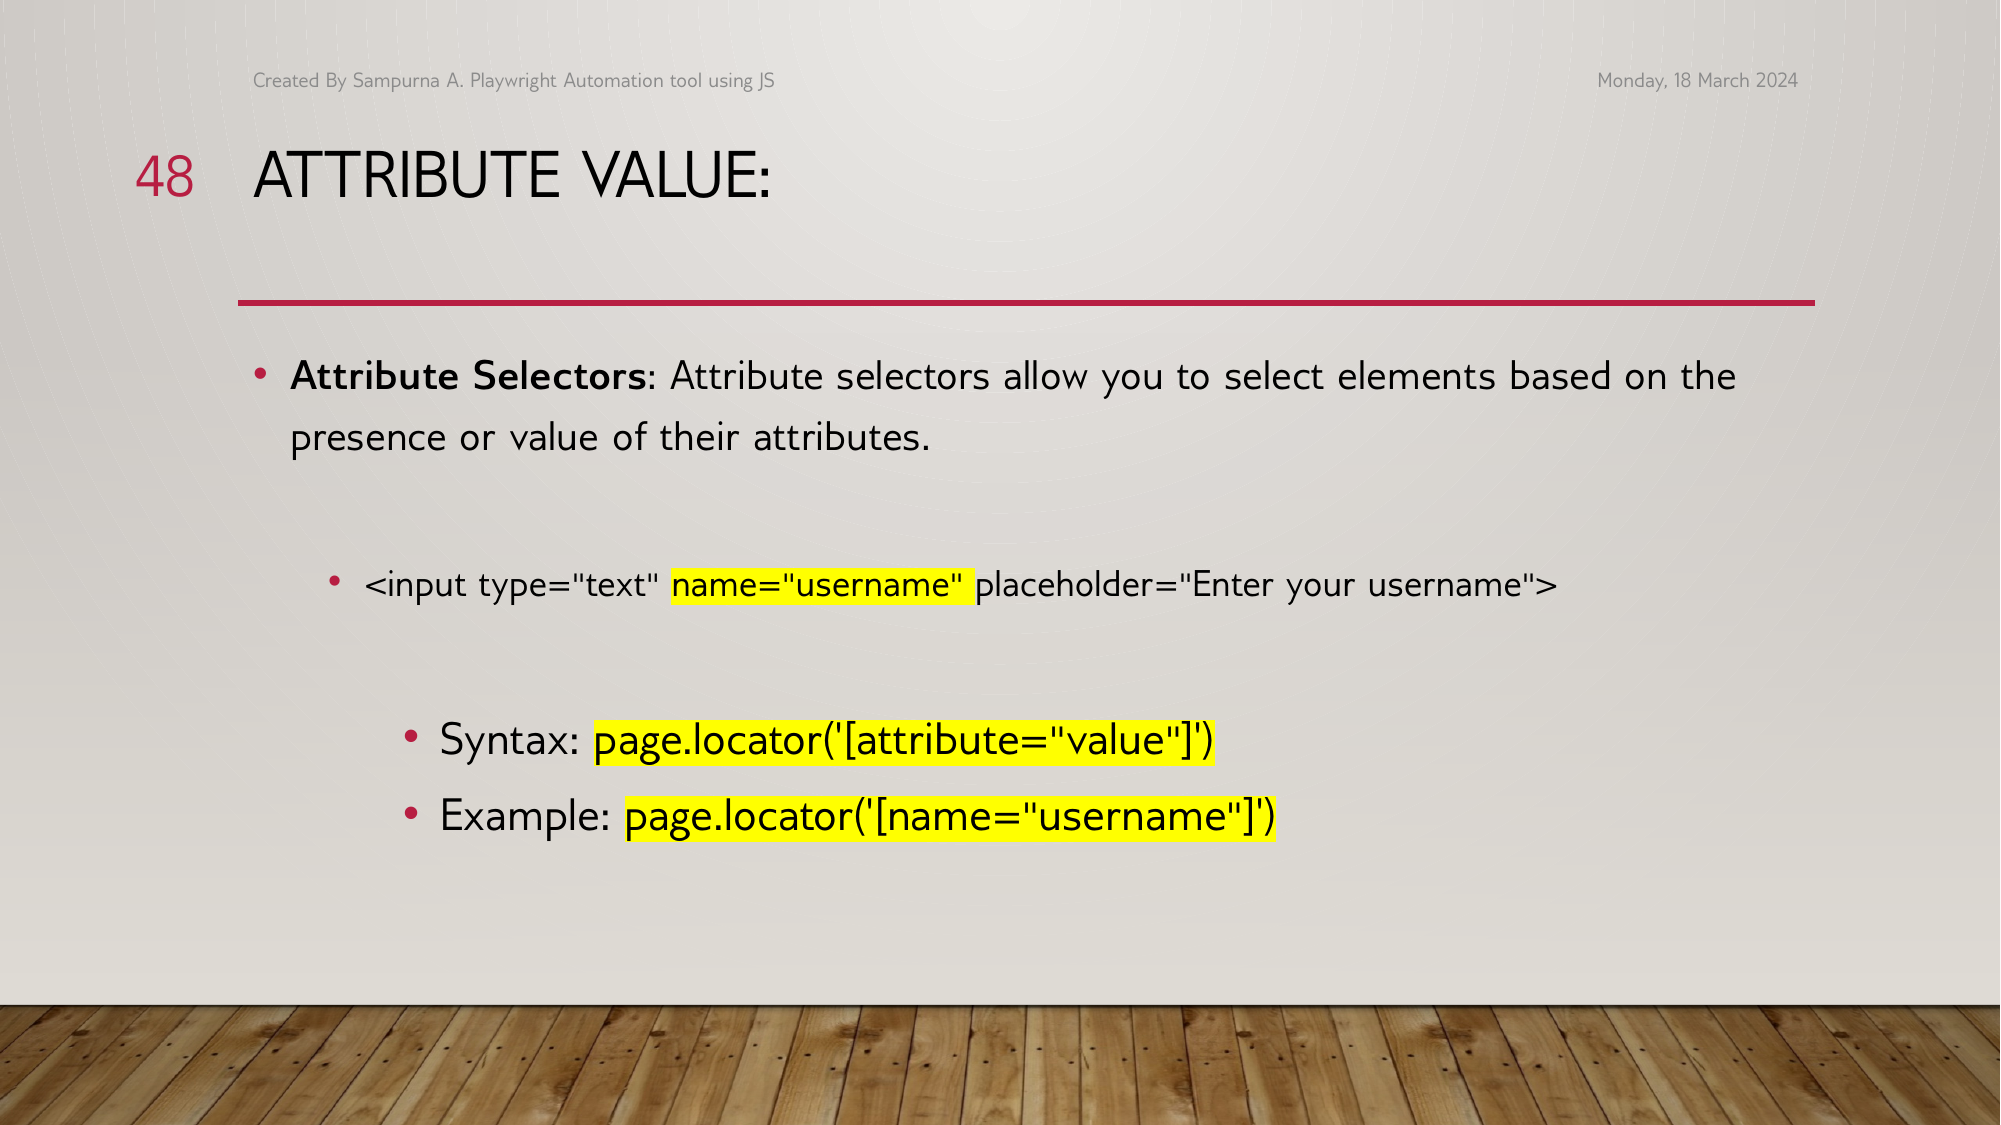

Created By Sampurna A. Playwright Automation tool using JS
Monday, 18 March 2024
48
# Attribute Value:
Attribute Selectors: Attribute selectors allow you to select elements based on the presence or value of their attributes.

<input type="text" name="username" placeholder="Enter your username">

Syntax: page.locator('[attribute="value"]')
Example: page.locator('[name="username"]')